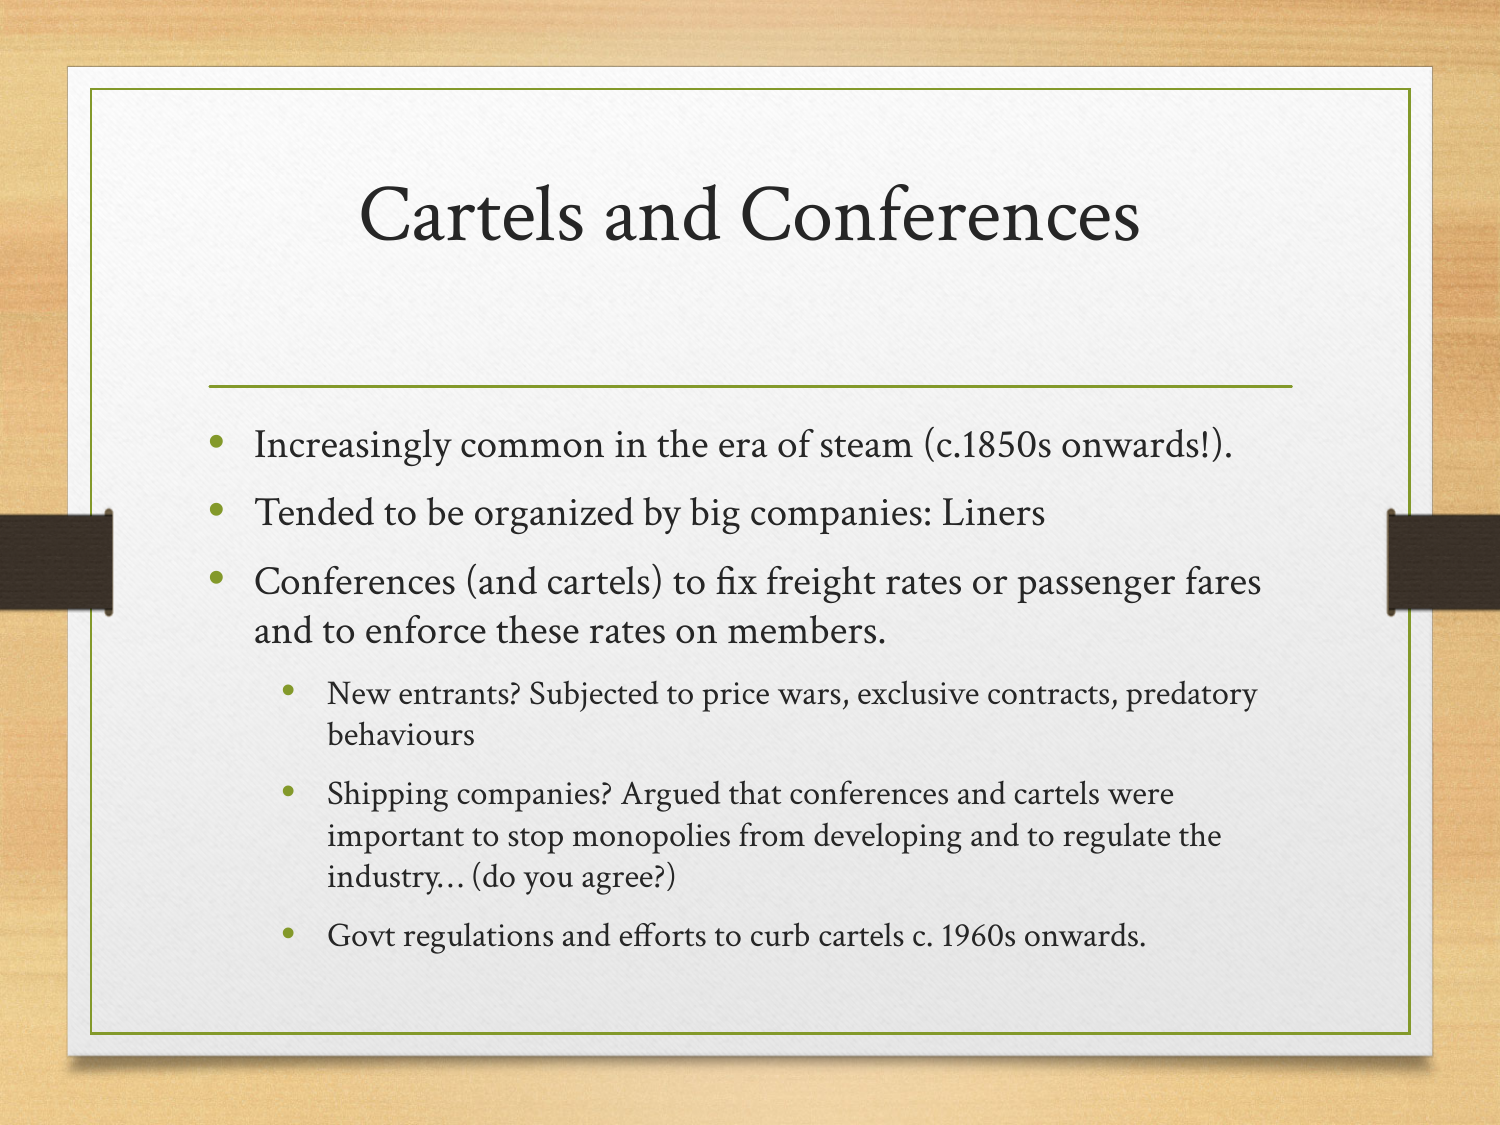

# Cartels and Conferences
Increasingly common in the era of steam (c.1850s onwards!).
Tended to be organized by big companies: Liners
Conferences (and cartels) to fix freight rates or passenger fares and to enforce these rates on members.
New entrants? Subjected to price wars, exclusive contracts, predatory behaviours
Shipping companies? Argued that conferences and cartels were important to stop monopolies from developing and to regulate the industry… (do you agree?)
Govt regulations and efforts to curb cartels c. 1960s onwards.